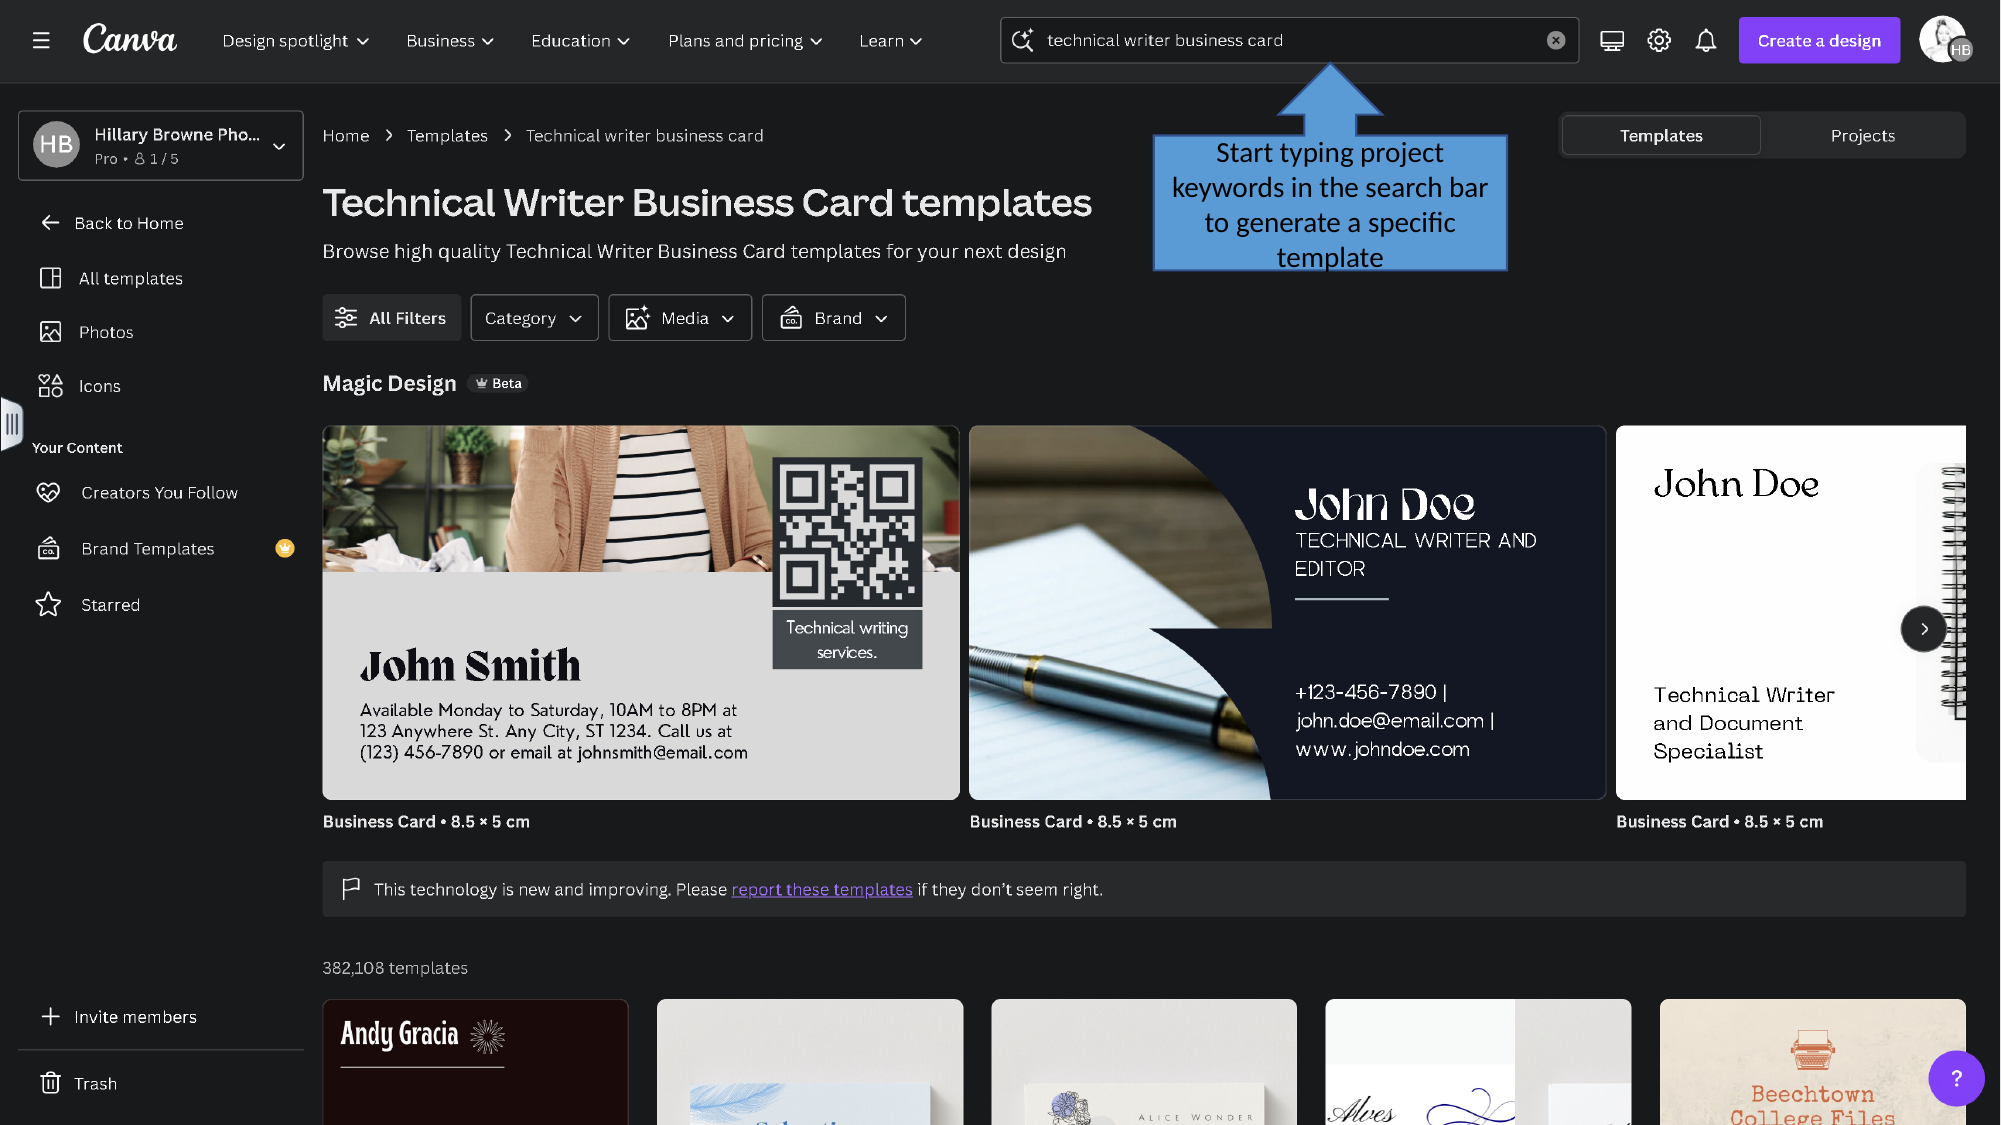

Start typing project keywords in the search bar to generate a specific template